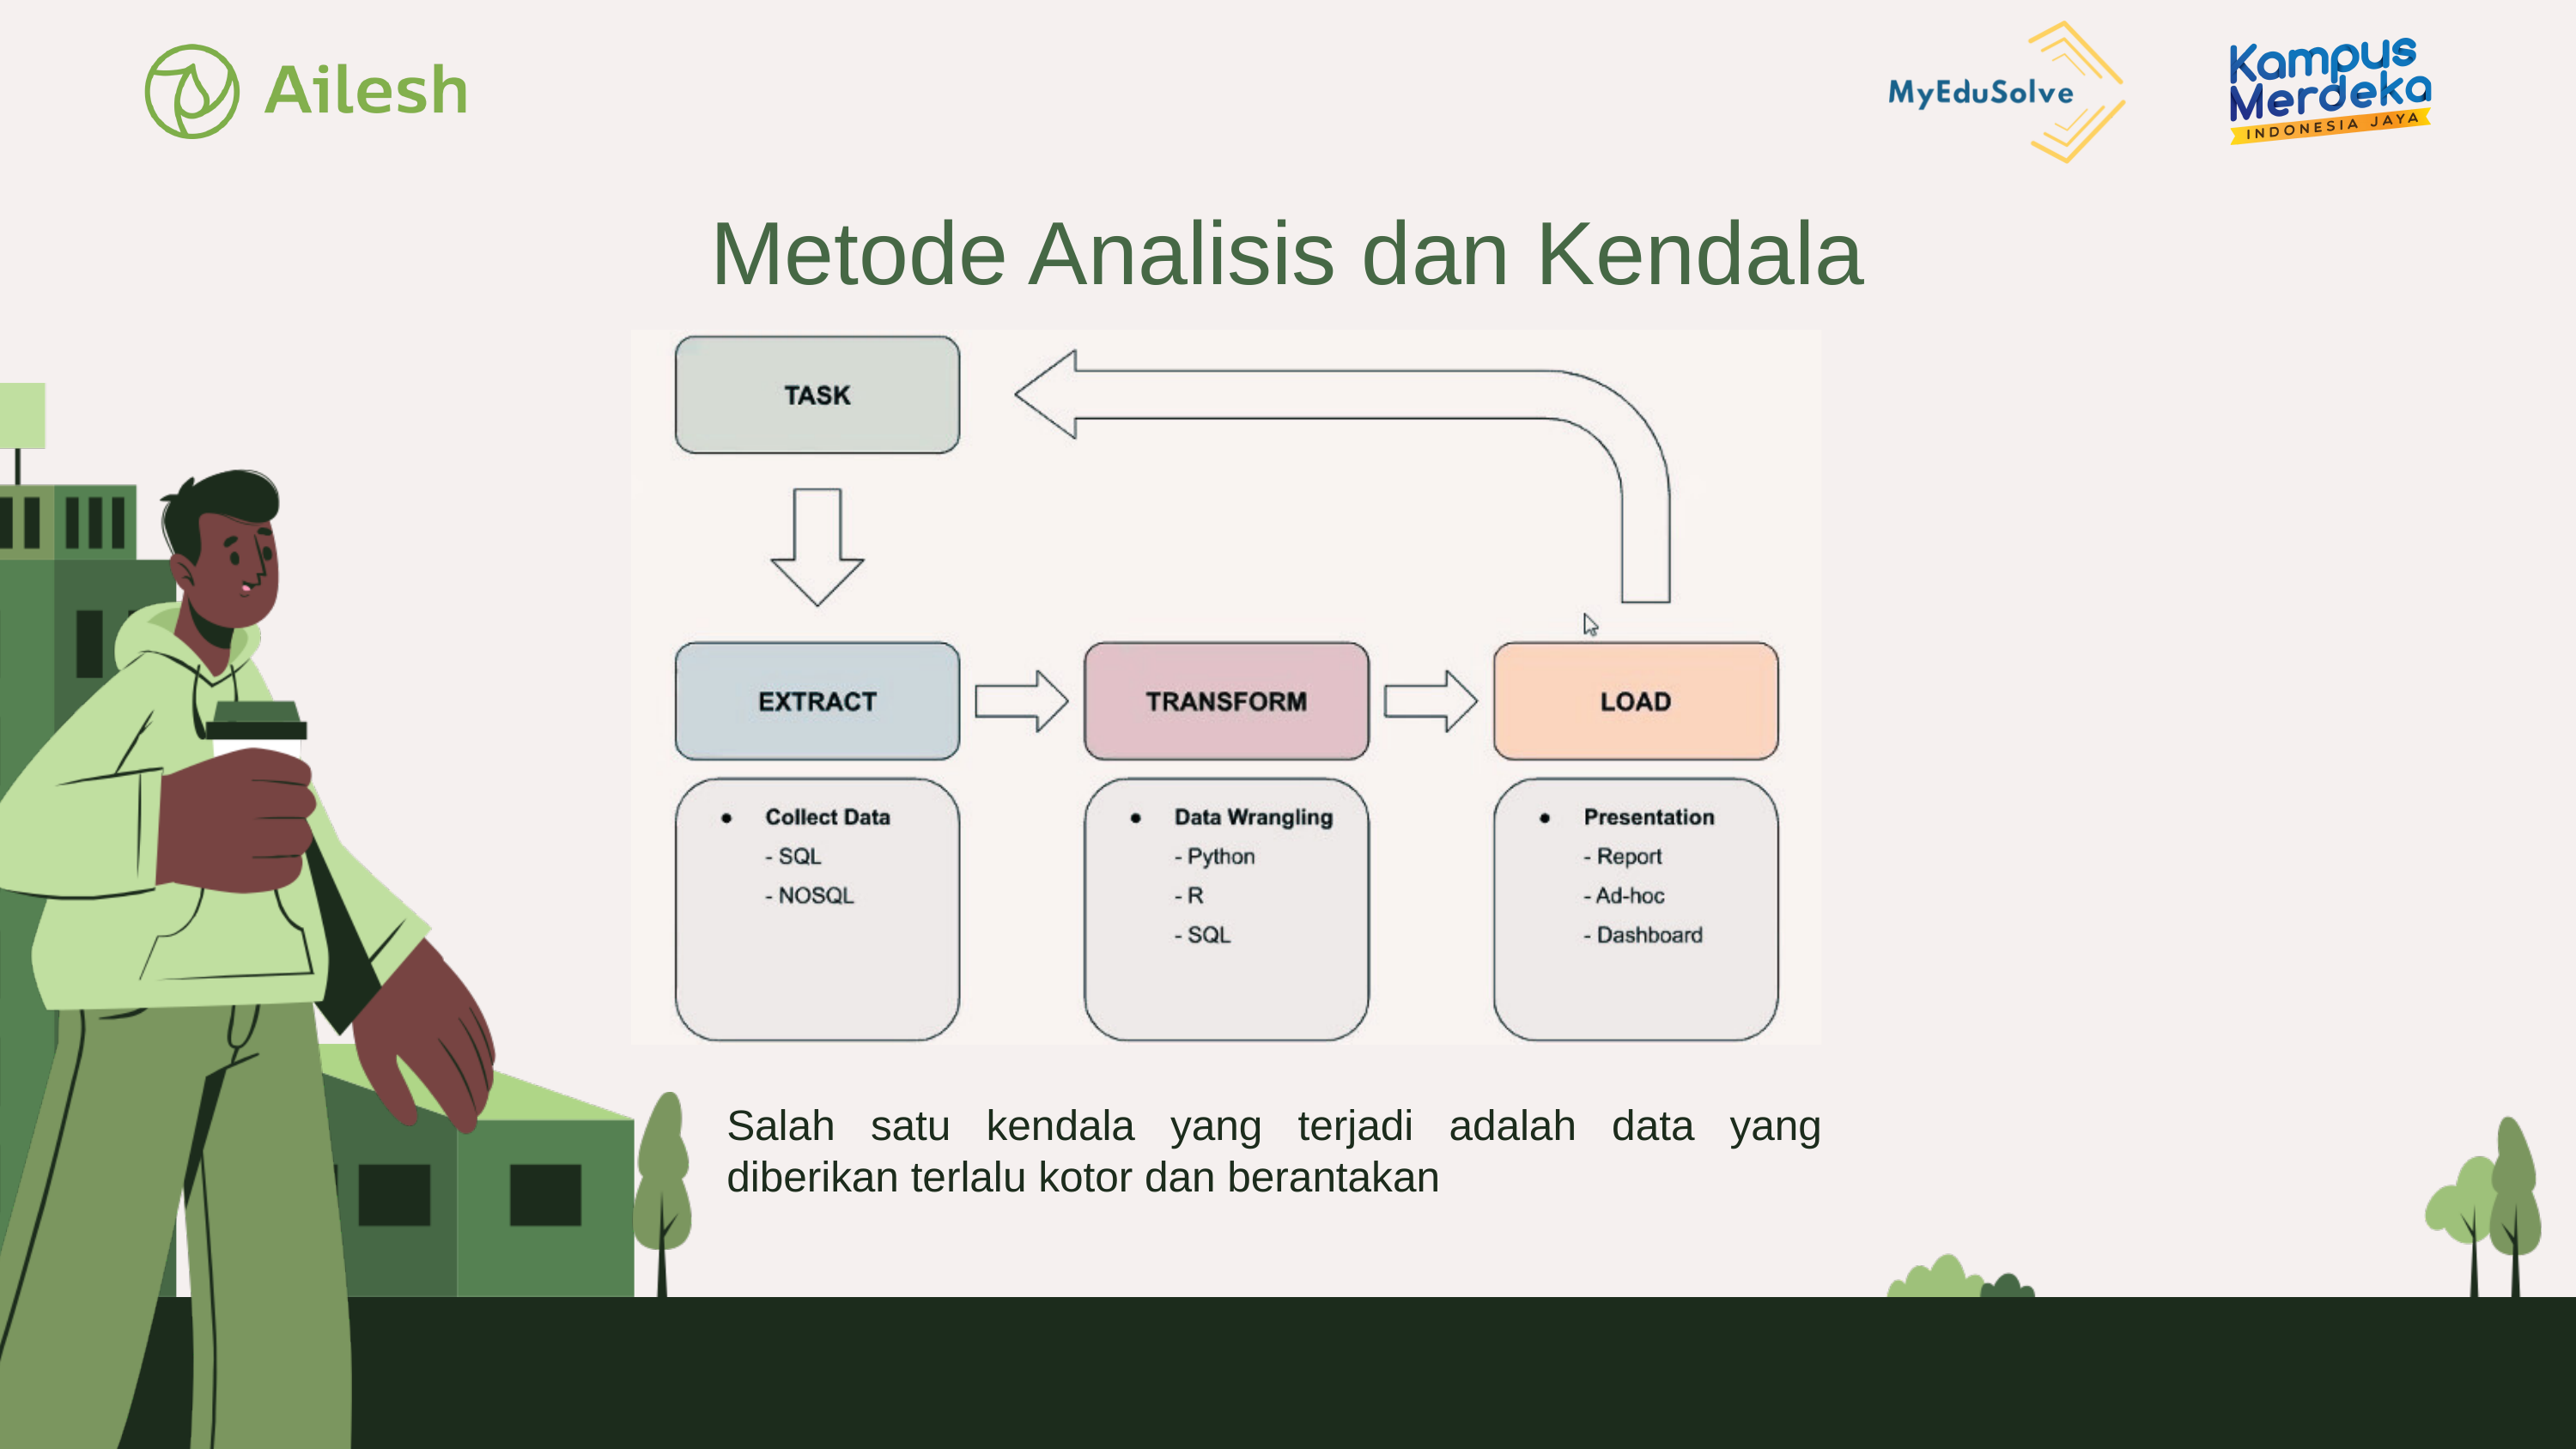

Metode Analisis dan Kendala

Salah satu kendala yang terjadi adalah data yang diberikan terlalu kotor dan berantakan